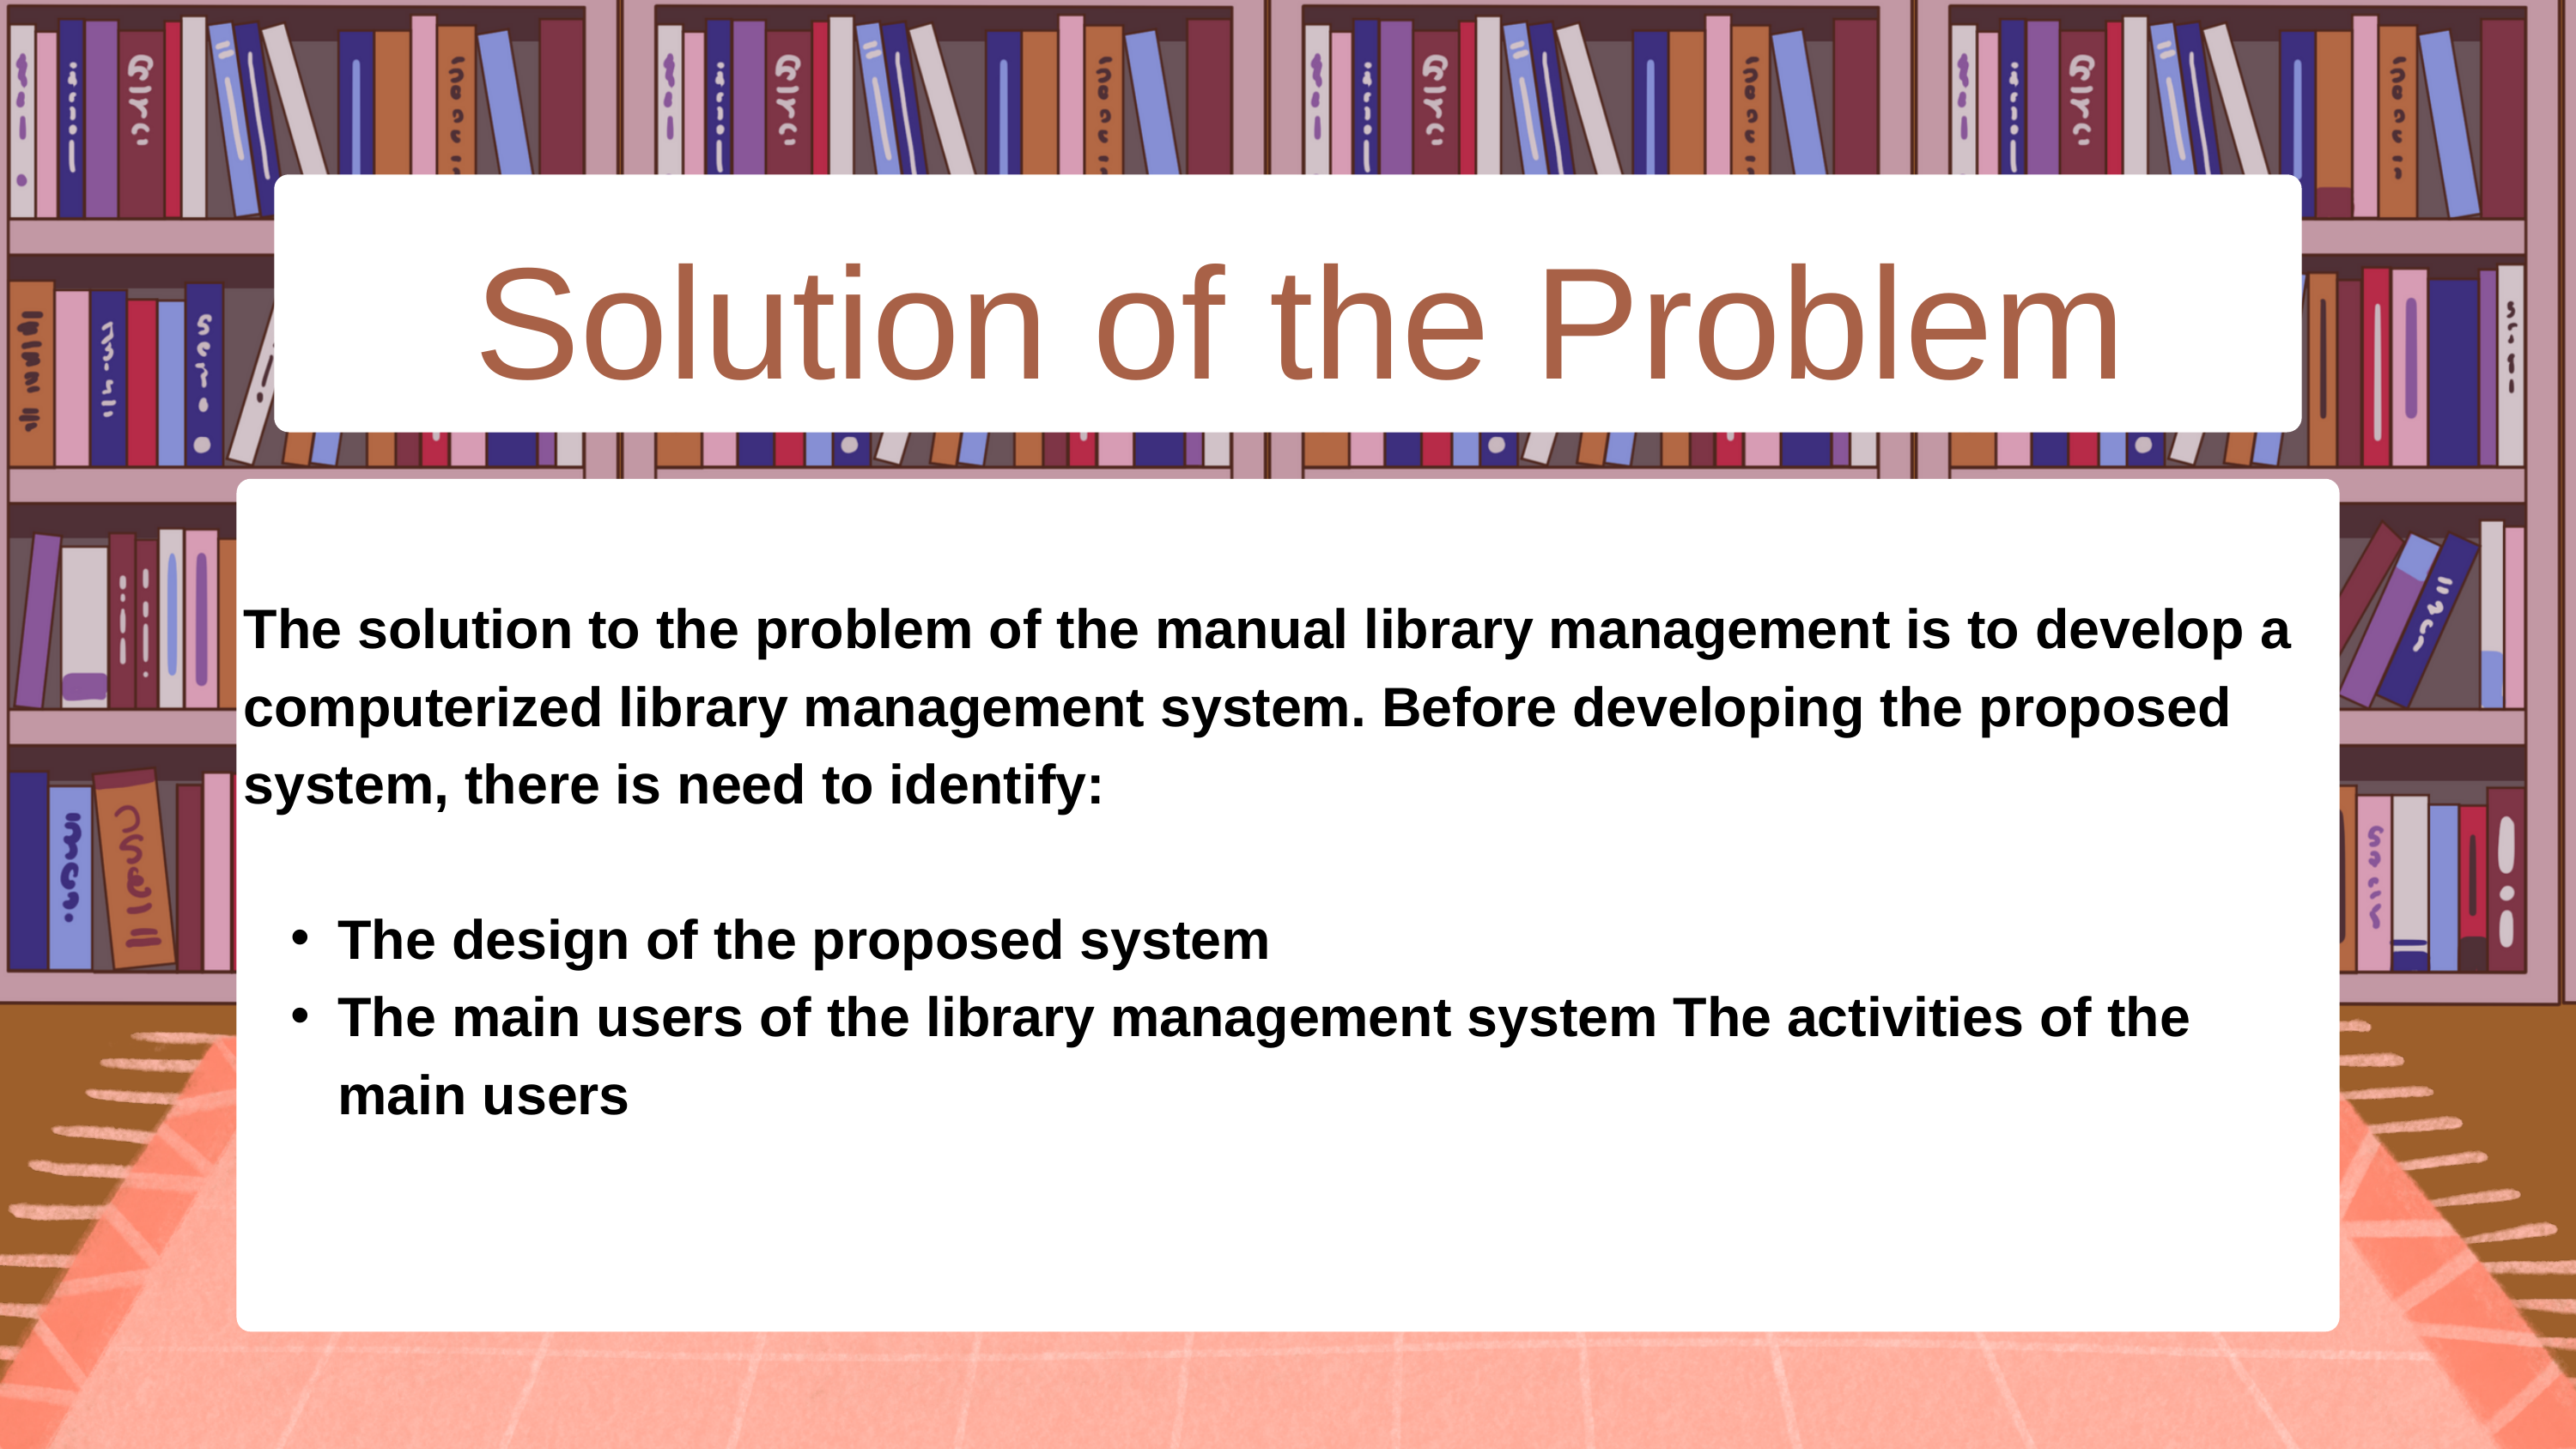

Solution of the Problem

The solution to the problem of the manual library management is to develop a computerized library management system. Before developing the proposed system, there is need to identify:

The design of the proposed system
The main users of the library management system The activities of the main users